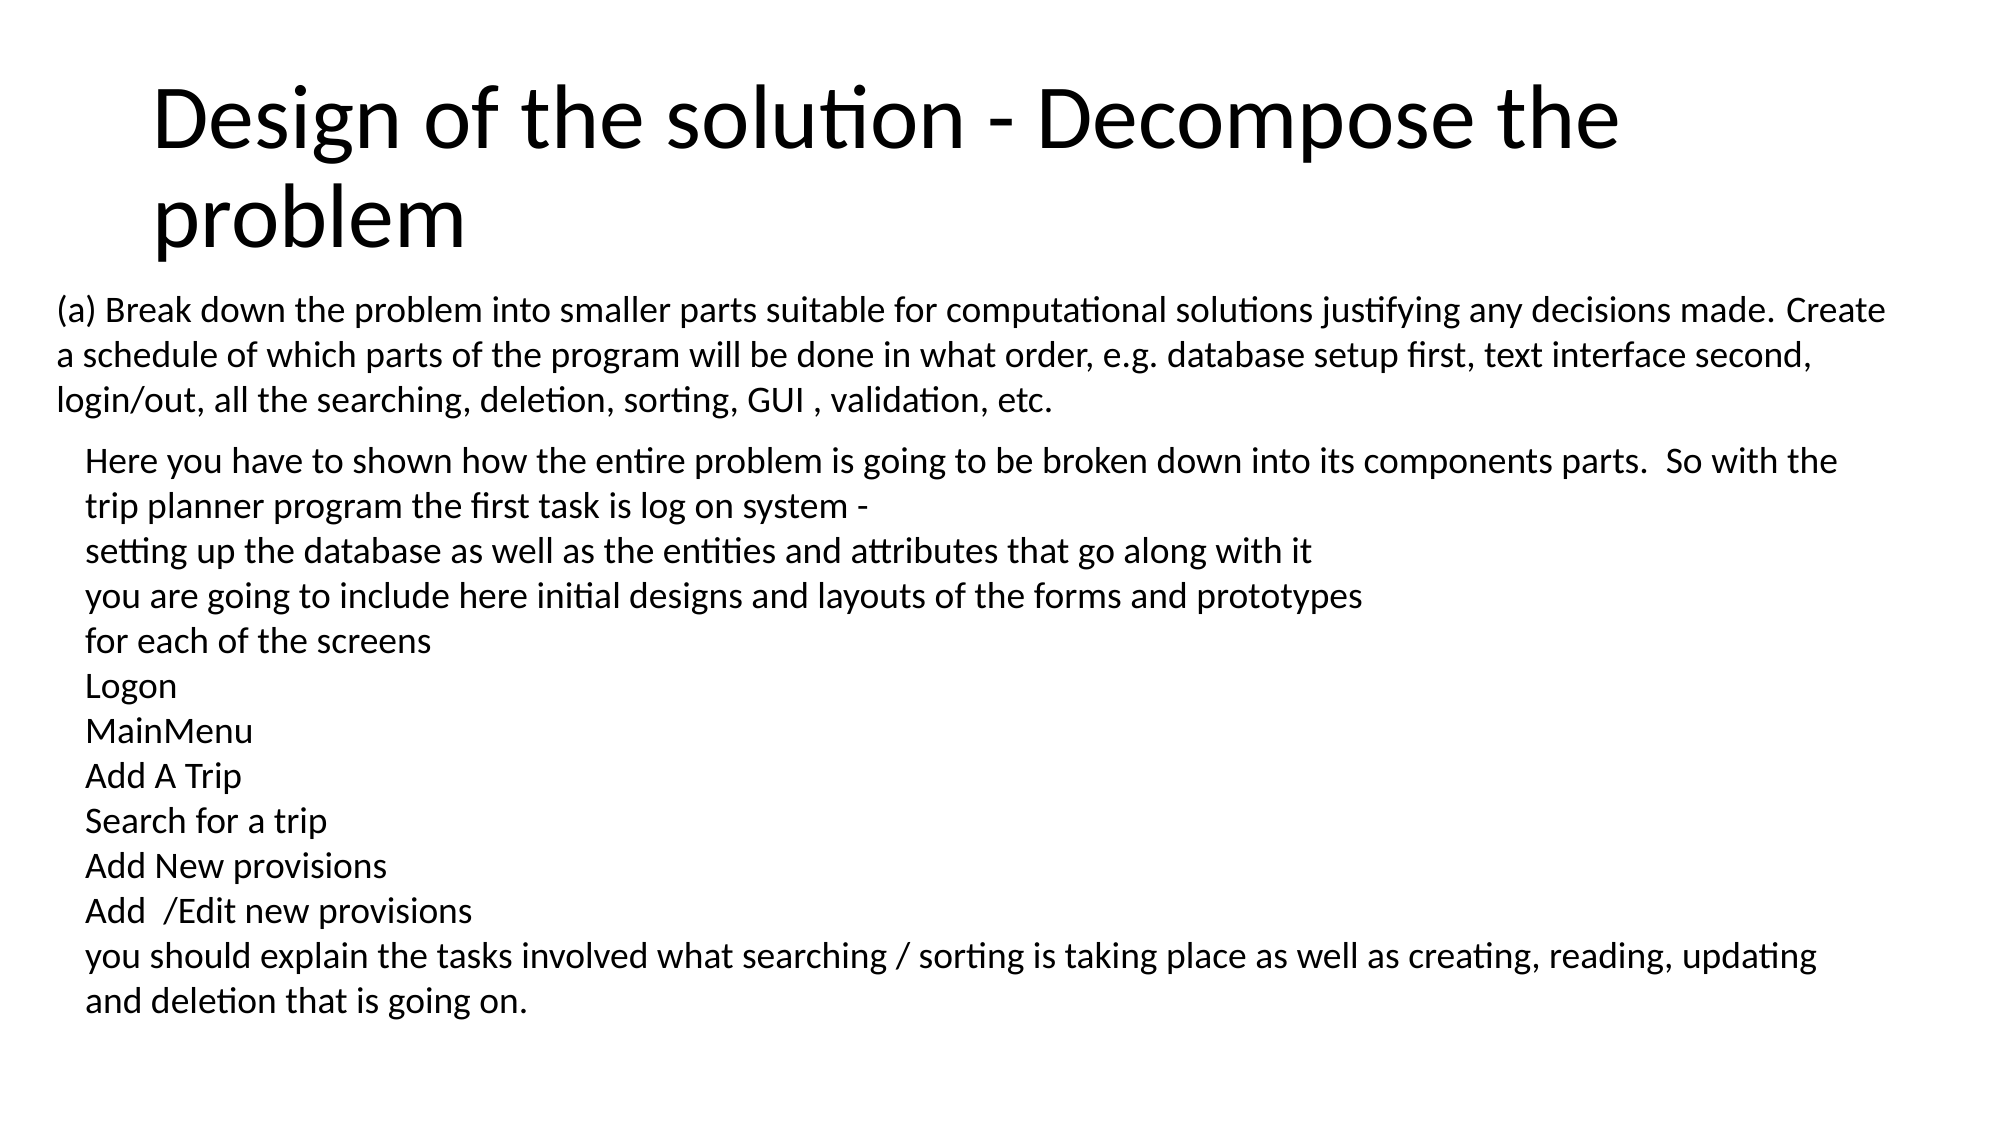

# Design of the solution - Decompose the problem
(a) Break down the problem into smaller parts suitable for computational solutions justifying any decisions made. Create a schedule of which parts of the program will be done in what order, e.g. database setup first, text interface second, login/out, all the searching, deletion, sorting, GUI , validation, etc.
Here you have to shown how the entire problem is going to be broken down into its components parts.  So with the trip planner program the first task is log on system -
setting up the database as well as the entities and attributes that go along with it
you are going to include here initial designs and layouts of the forms and prototypes
for each of the screens
Logon
MainMenu
Add A Trip
Search for a trip
Add New provisions
Add  /Edit new provisions
you should explain the tasks involved what searching / sorting is taking place as well as creating, reading, updating and deletion that is going on.